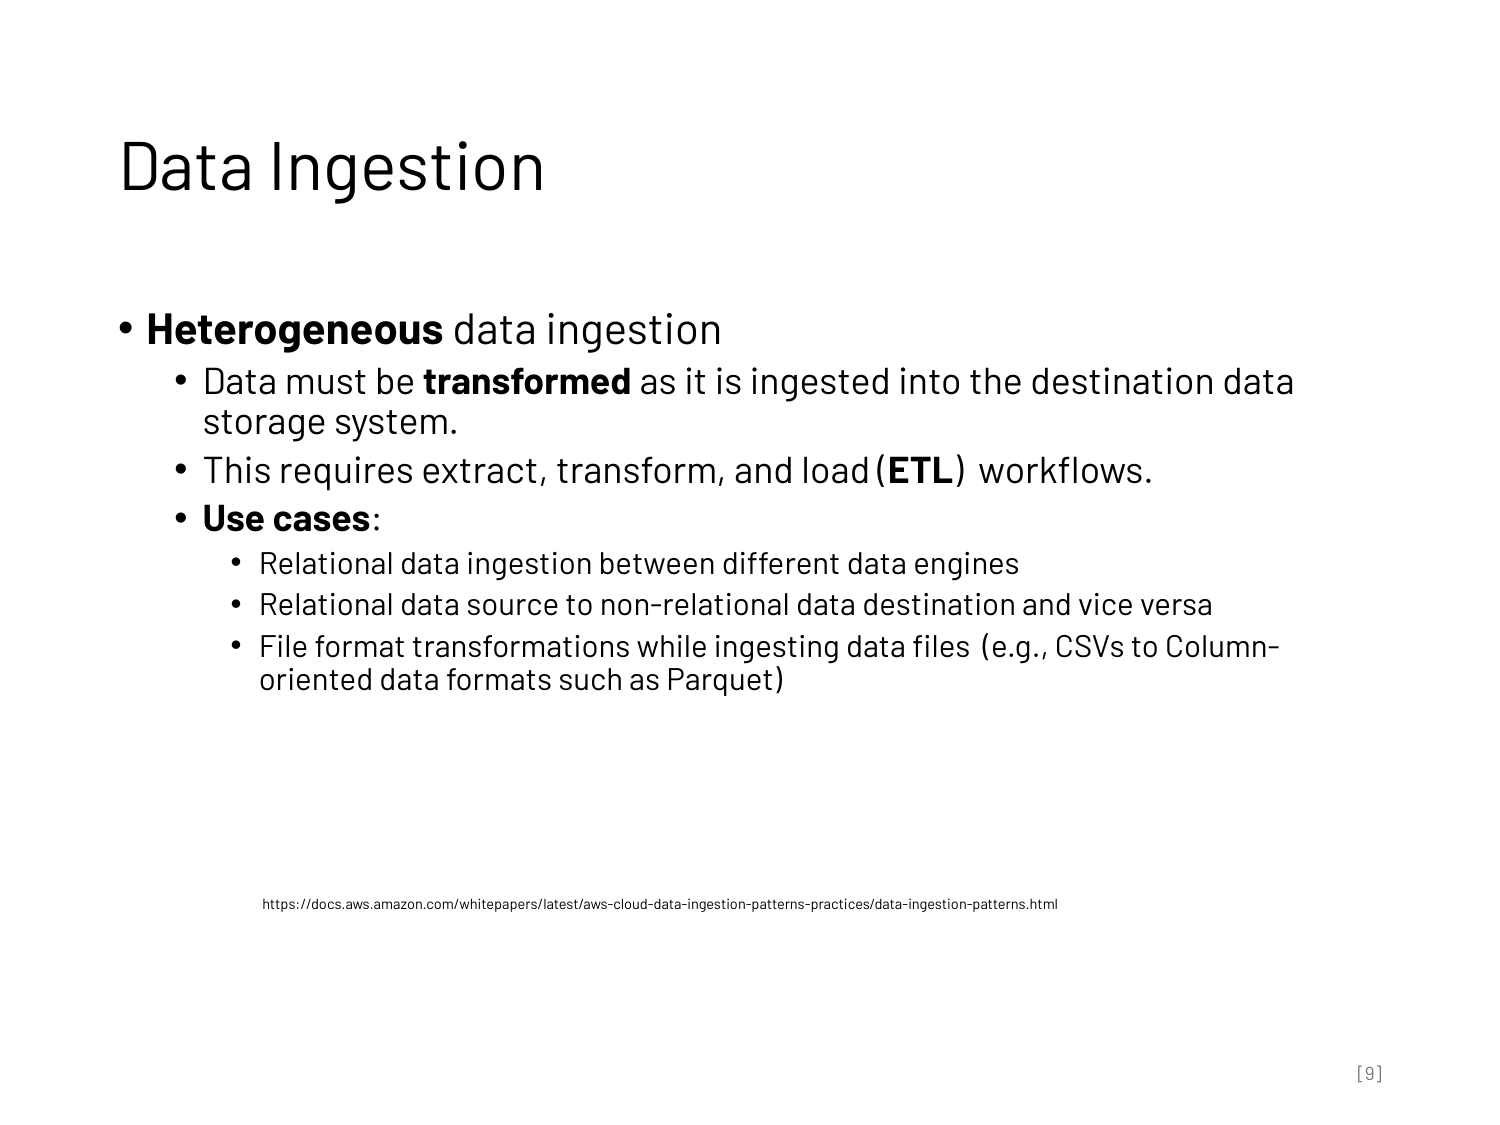

# Data Ingestion
Heterogeneous data ingestion
Data must be transformed as it is ingested into the destination data storage system.
This requires extract, transform, and load (ETL)  workflows.
Use cases:
Relational data ingestion between different data engines
Relational data source to non-relational data destination and vice versa
File format transformations while ingesting data files  (e.g., CSVs to Column-oriented data formats such as Parquet)
https://docs.aws.amazon.com/whitepapers/latest/aws-cloud-data-ingestion-patterns-practices/data-ingestion-patterns.html
[9]